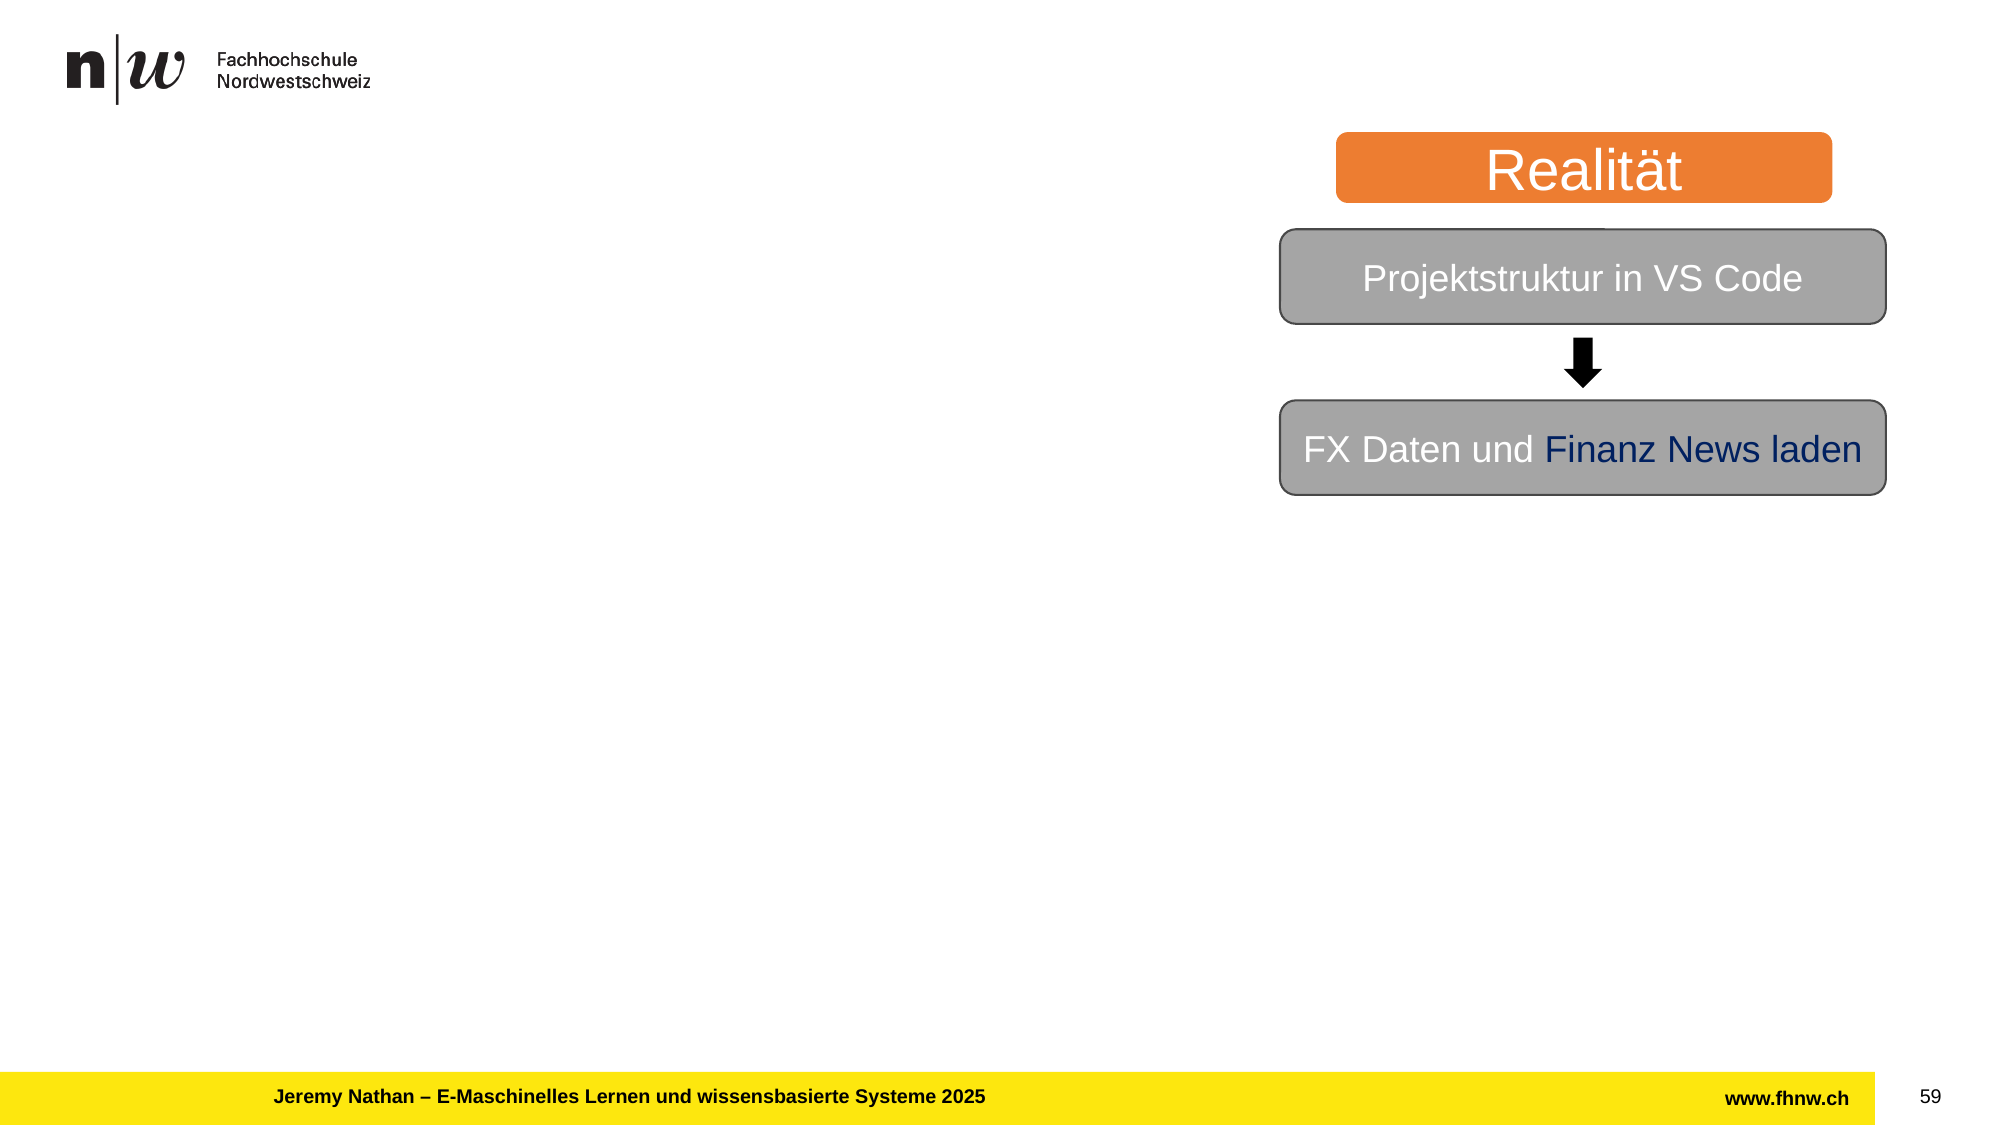

Realität
Projektstruktur in VS Code

FX Daten und Finanz News laden
Jeremy Nathan – E-Maschinelles Lernen und wissensbasierte Systeme 2025
59